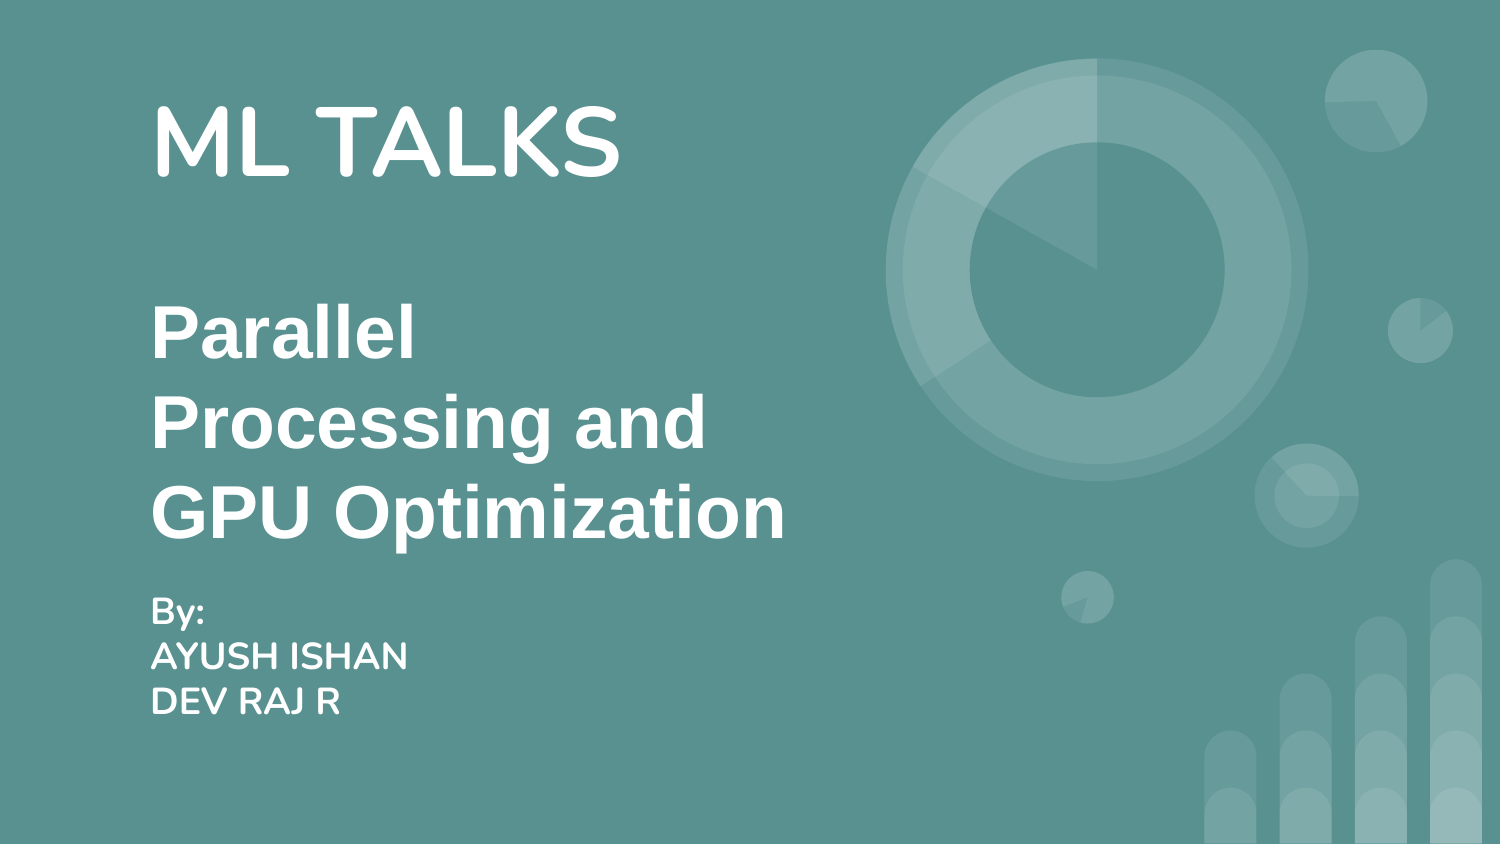

ML TALKS
# Parallel Processing and GPU Optimization
By:
AYUSH ISHAN
DEV RAJ R